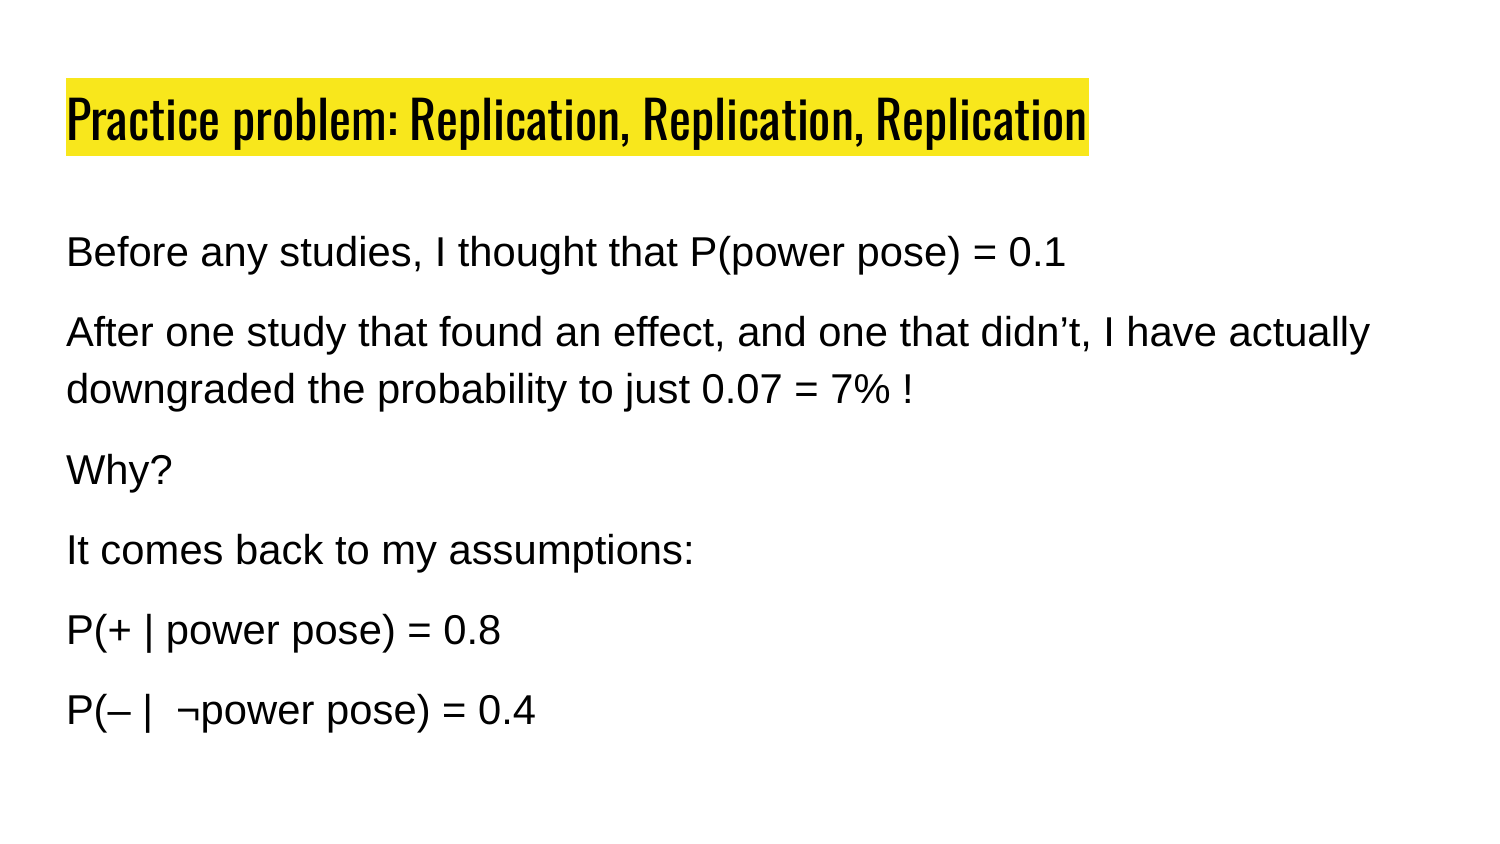

# Practice problem: Replication, Replication, Replication
Before any studies, I thought that P(power pose) = 0.1
After one study that found an effect, and one that didn’t, I have actually downgraded the probability to just 0.07 = 7% !
Why?
It comes back to my assumptions:
P(+ | power pose) = 0.8
P(– |  ¬power pose) = 0.4